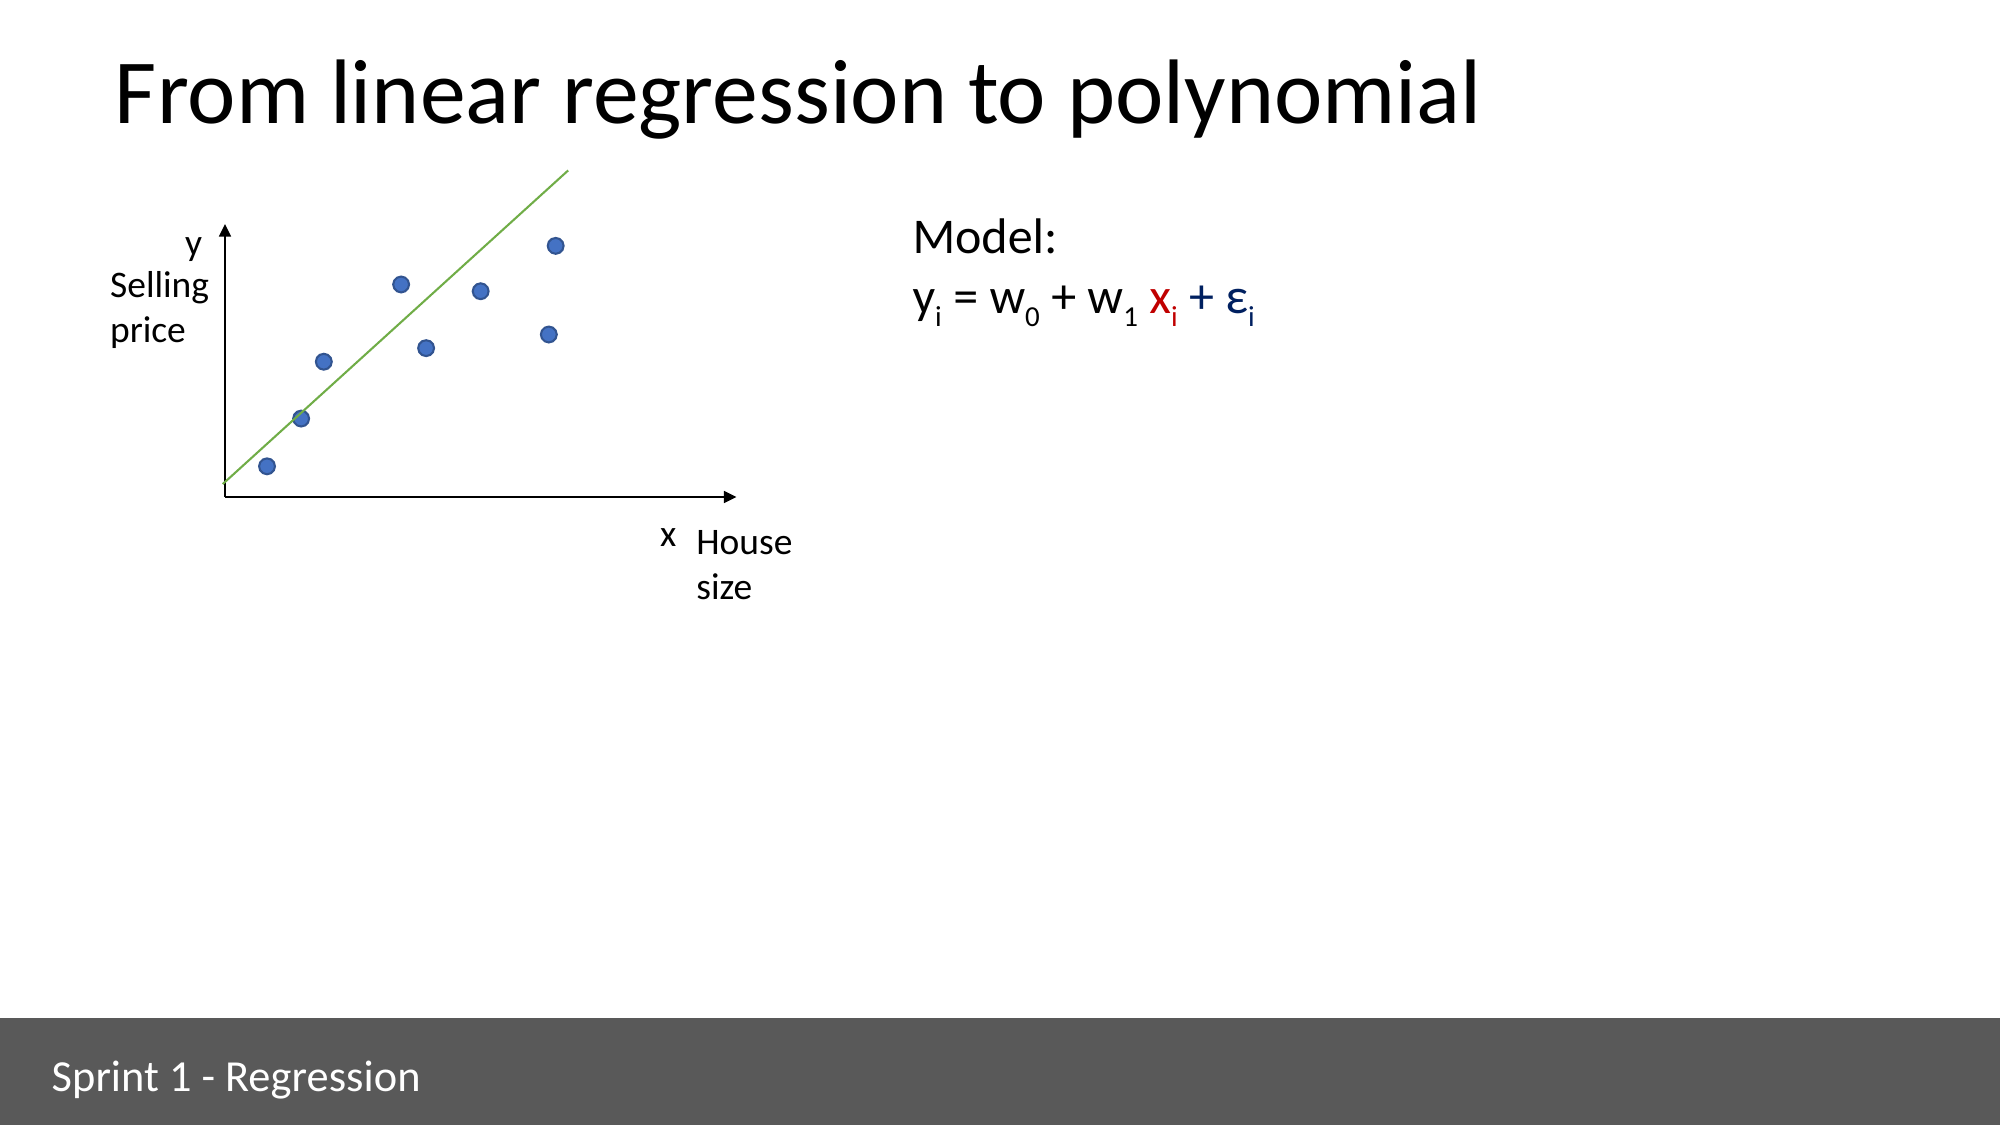

# From linear regression to polynomial
Model:
yi = w0 + w1 xi + εi
y

x
Selling price
House size

Sprint 1 - Regression